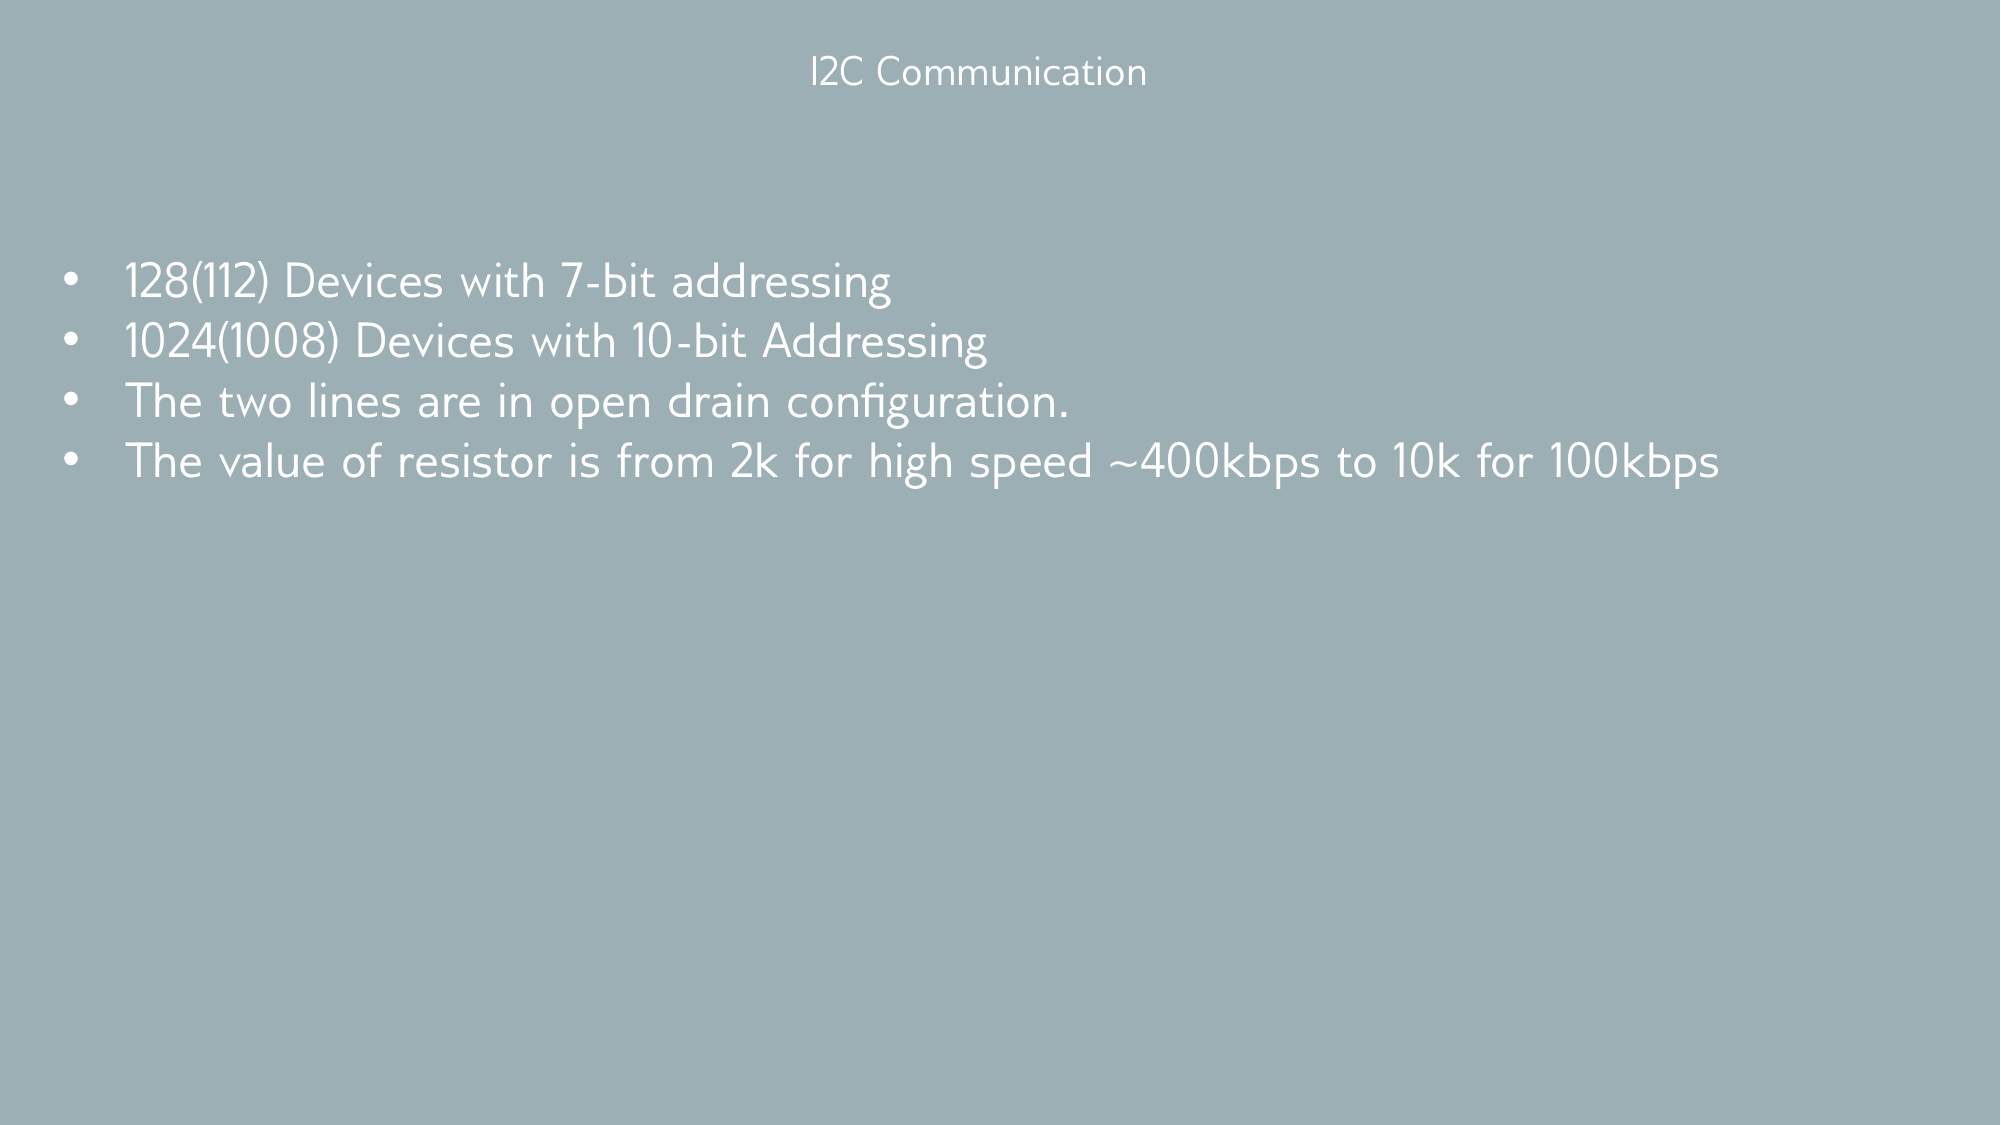

I2C Communication
128(112) Devices with 7-bit addressing
1024(1008) Devices with 10-bit Addressing
The two lines are in open drain configuration.
The value of resistor is from 2k for high speed ~400kbps to 10k for 100kbps